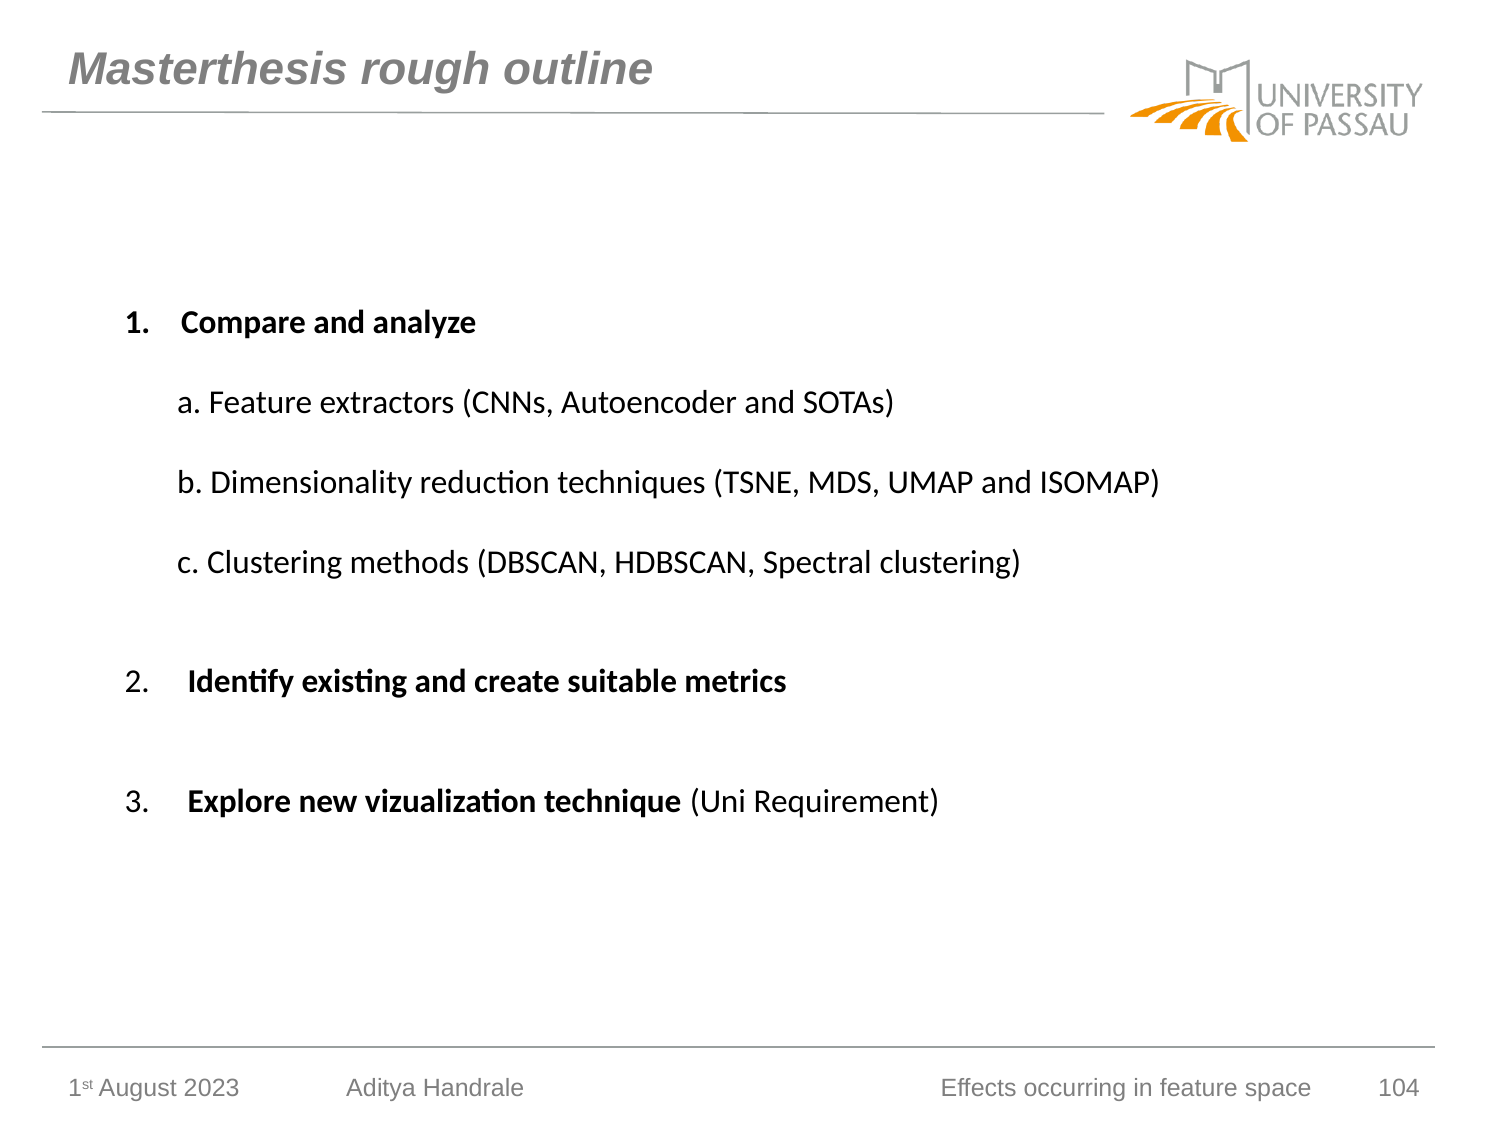

# Masterthesis rough outline
Compare and analyze
       a. Feature extractors (CNNs, Autoencoder and SOTAs)
       b. Dimensionality reduction techniques (TSNE, MDS, UMAP and ISOMAP)
       c. Clustering methods (DBSCAN, HDBSCAN, Spectral clustering)
2.     Identify existing and create suitable metrics
3.     Explore new vizualization technique (Uni Requirement)
1st August 2023
Aditya Handrale
Effects occurring in feature space
104